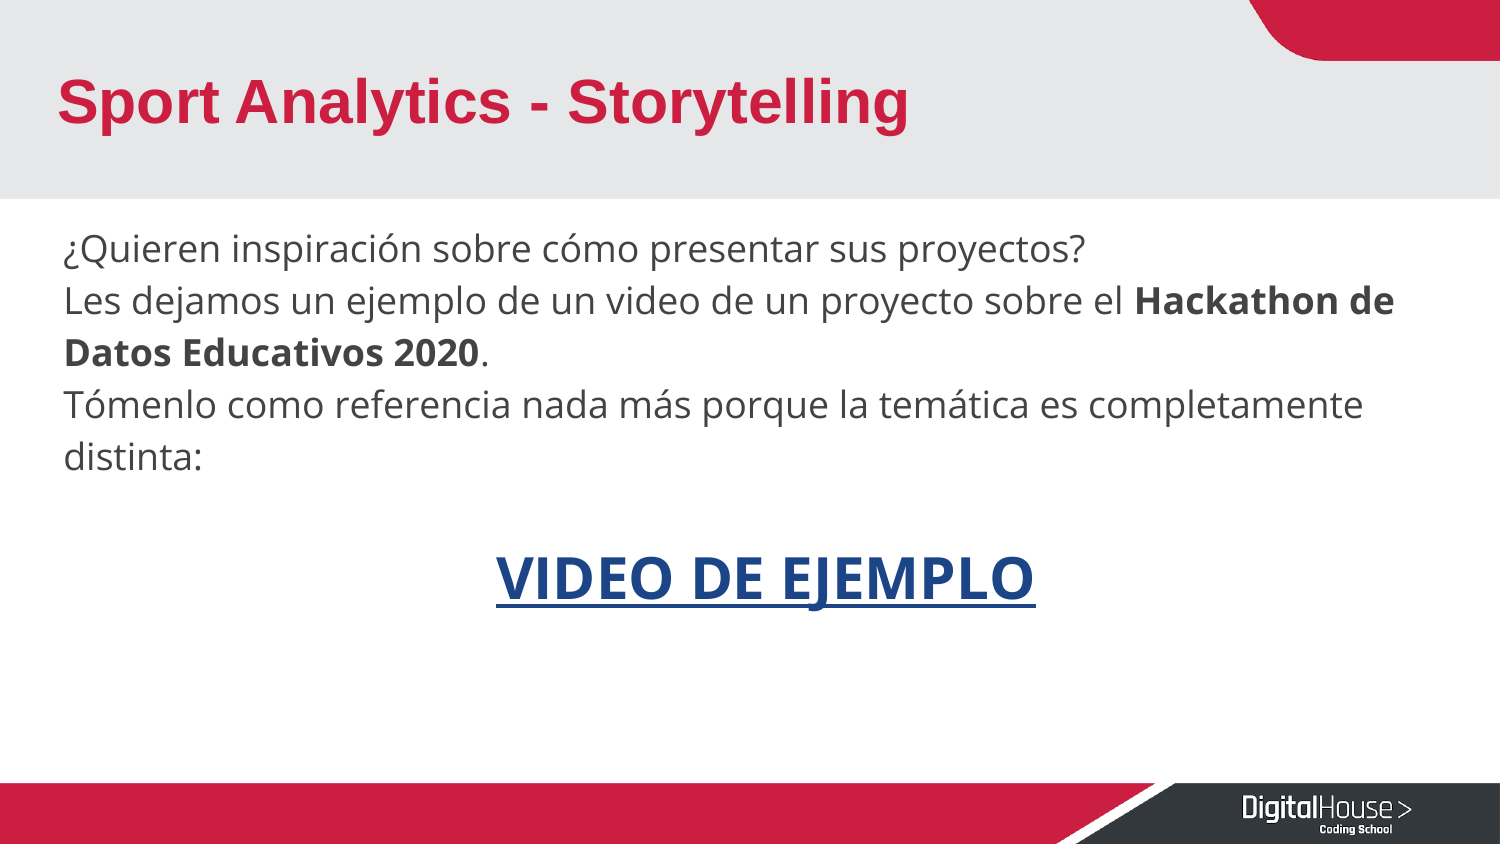

# Sport Analytics - Storytelling
¿Quieren inspiración sobre cómo presentar sus proyectos?
Les dejamos un ejemplo de un video de un proyecto sobre el Hackathon de Datos Educativos 2020.
Tómenlo como referencia nada más porque la temática es completamente distinta:

VIDEO DE EJEMPLO